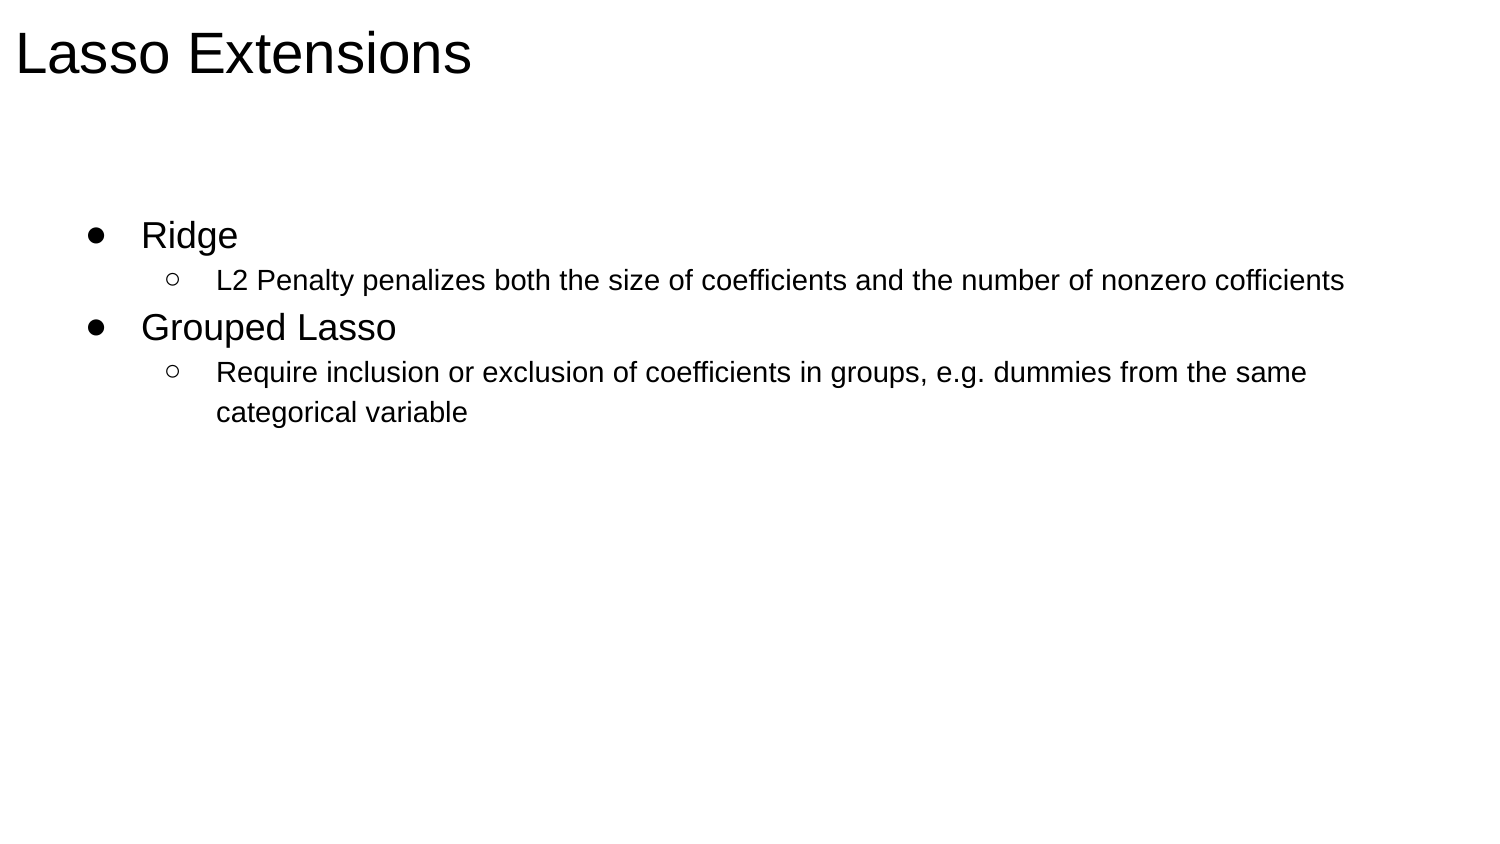

# Lasso Extensions
Ridge
L2 Penalty penalizes both the size of coefficients and the number of nonzero cofficients
Grouped Lasso
Require inclusion or exclusion of coefficients in groups, e.g. dummies from the same categorical variable